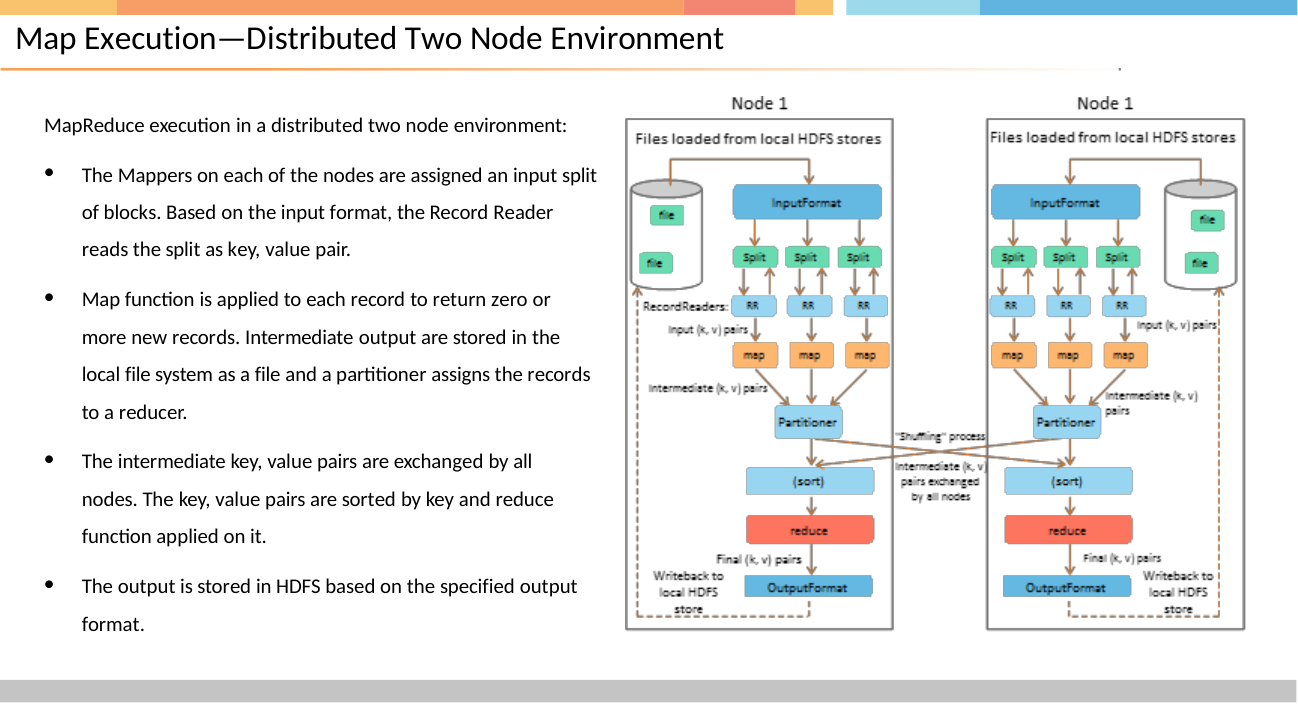

# Map Execution—Distributed Two Node Environment

MapReduce execution in a distributed two node environment:
The Mappers on each of the nodes are assigned an input split of blocks. Based on the input format, the Record Reader reads the split as key, value pair.
Map function is applied to each record to return zero or more new records. Intermediate output are stored in the local file system as a file and a partitioner assigns the records to a reducer.
The intermediate key, value pairs are exchanged by all nodes. The key, value pairs are sorted by key and reduce function applied on it.
The output is stored in HDFS based on the specified output format.